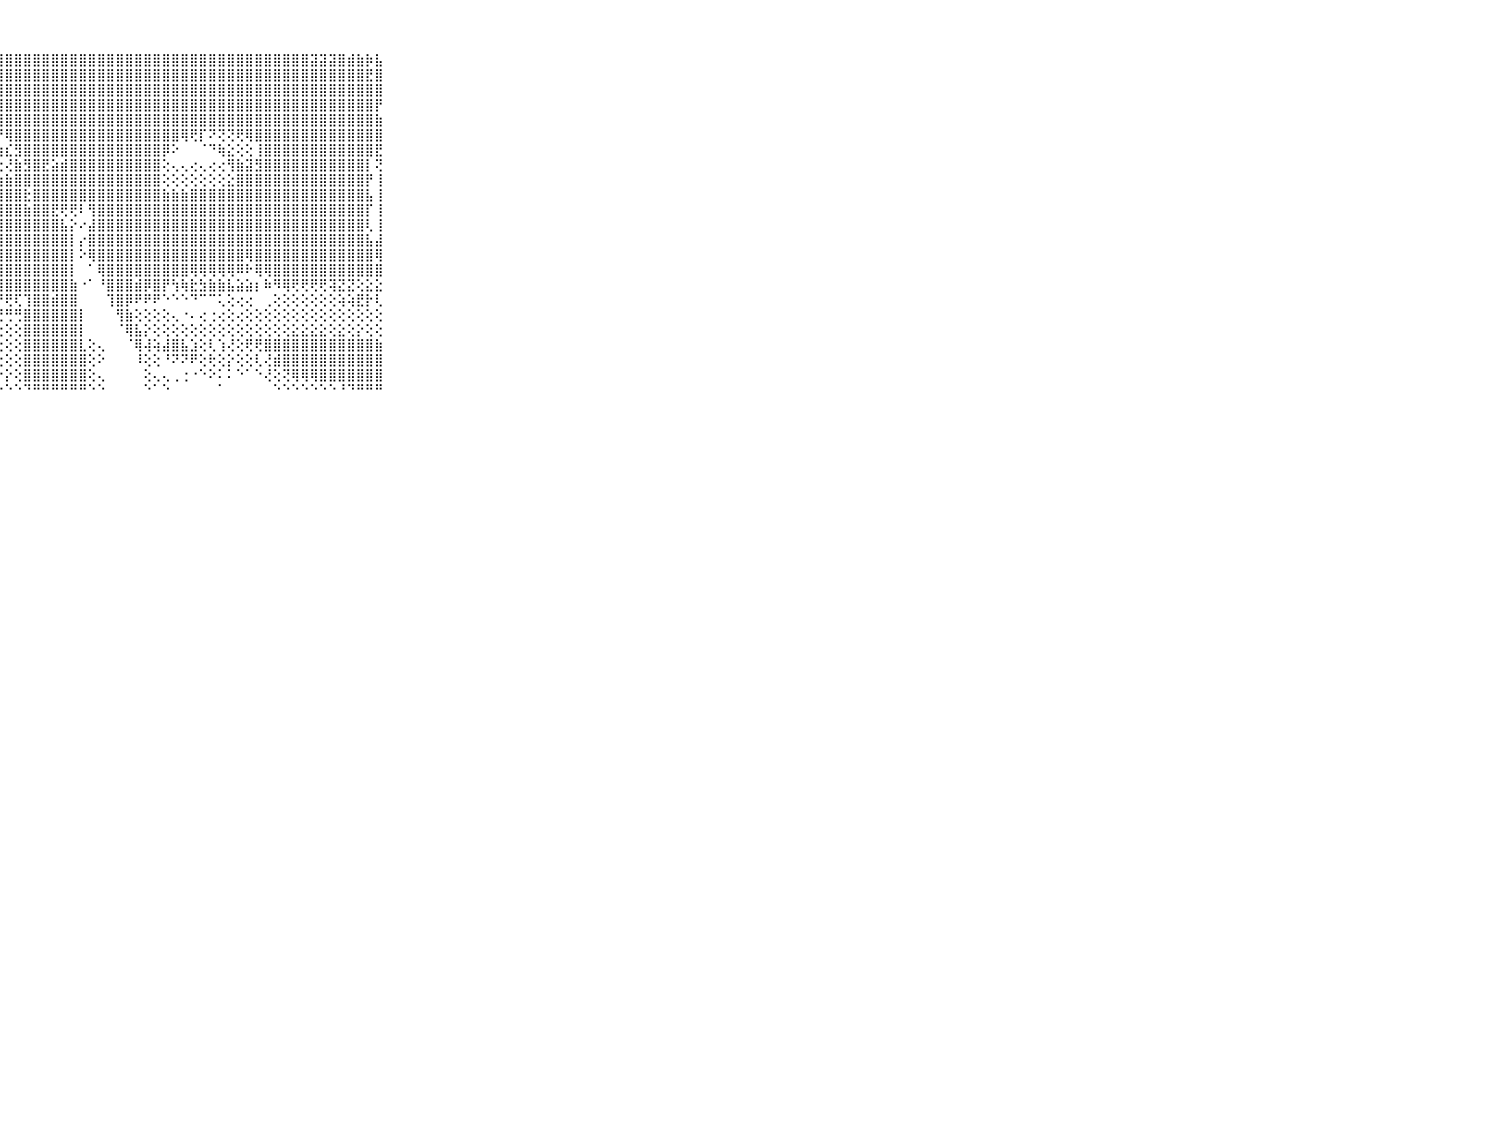

⠀⠀⠀⠀⠀⠀⠀⠀⠀⠀⠀⣿⣿⣿⣿⣿⣽⣿⣿⣿⣿⣿⣿⣿⣿⣿⣿⣿⣿⣿⣿⣿⣿⣿⣿⣿⣿⣿⣿⣿⣿⣿⣿⣿⣿⣿⣿⣿⣿⣿⣿⣿⣿⣿⣿⣿⣿⣿⣿⣿⣿⣽⣽⣽⣿⣾⣷⡷⣧⠀⠀⠀⠀⠀⠀⠀⠀⠀⠀⠀⠀
⠀⠀⠀⠀⠀⠀⠀⠀⠀⠀⠀⣿⣿⣿⣿⣿⣿⣿⣿⣿⣿⣿⣿⣿⣿⣿⣿⣿⣿⣿⣿⣿⣿⣿⣿⣿⣿⣿⣿⣿⣿⣿⣿⣿⣿⣿⣿⣿⣿⣿⣿⣿⣿⣿⣿⣿⣿⣿⣿⣿⣿⣿⣿⣿⣿⣿⣿⣟⣿⠀⠀⠀⠀⠀⠀⠀⠀⠀⠀⠀⠀
⠀⠀⠀⠀⠀⠀⠀⠀⠀⠀⠀⣿⣿⣿⣿⣿⣿⣿⣿⣿⣿⣿⣿⣿⣿⣿⣿⣿⣿⣿⣿⣿⣿⣿⣿⣿⣿⣿⣿⣿⣿⣿⣿⣿⣿⣿⣿⣿⣿⣿⣿⣿⣿⣿⣿⣿⣿⣿⣿⣿⣿⣿⣿⣿⣿⣿⣿⣿⣿⠀⠀⠀⠀⠀⠀⠀⠀⠀⠀⠀⠀
⠀⠀⠀⠀⠀⠀⠀⠀⠀⠀⠀⣿⣿⣿⣿⣿⣿⣿⣿⣿⣿⣿⣿⣿⣿⣿⣿⣿⣿⣿⣿⣿⣿⣿⣿⣿⣿⣿⣿⣿⣿⣿⣿⣿⣿⣿⣿⣿⣿⣿⣿⣿⣿⣿⣿⣿⣿⣿⣿⣿⣿⣿⣿⣿⣿⣿⣿⣿⡟⠀⠀⠀⠀⠀⠀⠀⠀⠀⠀⠀⠀
⠀⠀⠀⠀⠀⠀⠀⠀⠀⠀⠀⣿⣿⣿⣿⣿⣿⣿⣿⡿⢿⢻⢻⢟⢻⢿⣿⣿⣿⣿⣿⣿⣿⣿⣿⣿⣿⣿⣿⣿⣿⣿⣿⣿⣿⣿⣿⣿⣿⣿⣿⣿⣿⣿⣿⣿⣿⣿⣿⣿⣿⣿⣿⣿⣿⣿⣿⣿⣷⠀⠀⠀⠀⠀⠀⠀⠀⠀⠀⠀⠀
⠀⠀⠀⠀⠀⠀⠀⠀⠀⠀⠀⣿⣿⣿⣿⣿⣿⢟⣙⣑⣑⣙⣑⣑⣓⢵⣎⡝⢿⣿⣿⣿⣿⣿⣿⣿⣿⣿⣿⣿⣿⣿⣿⣿⣿⣿⣿⢿⢟⡏⠝⢝⢝⢟⢿⣿⣿⣿⣿⣿⣿⣿⣿⣿⣿⣿⣿⣿⣿⠀⠀⠀⠀⠀⠀⠀⠀⠀⠀⠀⠀
⠀⠀⠀⠀⠀⠀⠀⠀⠀⠀⠀⣿⣿⣿⣿⢟⢕⢕⢕⢕⢕⢕⢕⢕⢕⢕⢜⢳⣎⣻⣿⣿⣿⣿⣿⣿⣿⣿⣿⣿⣿⣿⣿⣿⣿⡿⠕⠀⠀⠈⠙⢷⣕⢕⢕⢸⣿⣿⣿⣿⣿⣿⣿⣿⣿⣿⣿⣿⣟⠀⠀⠀⠀⠀⠀⠀⠀⠀⠀⠀⠀
⠀⠀⠀⠀⠀⠀⠀⠀⠀⠀⠀⣿⣿⣿⣿⣷⣧⣱⣵⣵⣵⣕⡕⢕⢕⢕⢕⢕⢜⣷⣻⣿⣟⣵⣾⣿⣿⣿⣿⣿⣿⣿⣿⣿⣿⢕⢄⢄⢔⢄⢔⢔⢻⣷⣽⣻⣿⣿⣿⣿⣿⣿⣿⣿⣿⣿⣿⡇⢝⠀⠀⠀⠀⠀⠀⠀⠀⠀⠀⠀⠀
⠀⠀⠀⠀⠀⠀⠀⠀⠀⠀⠀⣿⣿⣿⣿⣿⣿⣿⣿⣿⣿⣿⣿⣿⣿⣿⣿⣷⣷⣿⣿⣿⣿⣿⣿⣿⣿⣿⣿⣿⣿⣿⣿⣿⣿⢕⢕⢕⢕⢕⢕⢕⣕⣿⣿⣿⣿⣿⣿⣿⣿⣿⣿⣿⣿⣿⣿⡟⢸⠀⠀⠀⠀⠀⠀⠀⠀⠀⠀⠀⠀
⠀⠀⠀⠀⠀⠀⠀⠀⠀⠀⠀⣿⣿⣿⣿⣿⣿⣿⣿⣿⣿⣿⣿⣿⣿⣿⣿⣿⣿⣿⣗⣿⣿⣿⣿⣿⣿⣿⣿⣿⣿⣿⣿⣿⣿⣷⣷⣷⣿⣿⣿⣿⣿⣿⣿⣿⣿⣿⣿⣿⣿⣿⣿⣿⣿⣿⣿⣧⢸⠀⠀⠀⠀⠀⠀⠀⠀⠀⠀⠀⠀
⠀⠀⠀⠀⠀⠀⠀⠀⠀⠀⠀⣿⣿⣿⣿⣿⣿⣿⣿⣿⣿⣿⣿⣿⣿⣿⣿⣿⣿⣿⣷⣿⣿⣟⢟⢟⠇⢻⣿⣿⣿⣿⣿⣿⣿⣿⣿⣿⣿⣿⣿⣿⣿⣿⣿⣿⣿⣿⣿⣿⣿⣿⣿⣿⣿⣿⣿⡏⢸⠀⠀⠀⠀⠀⠀⠀⠀⠀⠀⠀⠀
⠀⠀⠀⠀⠀⠀⠀⠀⠀⠀⠀⣿⣿⣿⣿⣿⣿⣿⣿⣿⣿⣿⣿⣿⣿⣿⣿⣿⣿⣿⣿⣿⣿⣿⣧⡕⠔⣼⣿⣿⣿⣿⣿⣿⣿⣿⣿⣿⣿⣿⣿⣿⣿⣿⣿⣿⣿⣿⣿⣿⣿⣿⣿⣿⣿⣿⣿⢇⢸⠀⠀⠀⠀⠀⠀⠀⠀⠀⠀⠀⠀
⠀⠀⠀⠀⠀⠀⠀⠀⠀⠀⠀⣿⣿⣿⣿⣿⣿⣿⣿⣿⣿⣿⣿⣿⣿⣿⣿⣿⣿⣿⣿⣿⣿⣿⣿⡇⡔⣿⣿⣿⣿⣿⣿⣿⣿⣿⣿⣿⣿⣿⣿⣿⣿⣿⣿⣿⣿⣿⣿⣿⣿⣿⣿⣿⣿⣿⣿⣧⣼⠀⠀⠀⠀⠀⠀⠀⠀⠀⠀⠀⠀
⠀⠀⠀⠀⠀⠀⠀⠀⠀⠀⠀⣿⣿⣿⣿⣿⣿⣿⣿⣿⣿⣿⣿⣿⣿⣿⣿⣿⣿⣿⣿⣿⣿⣿⣿⡇⠕⢿⣿⣿⣿⣿⣿⣿⣿⣿⣿⣿⣿⣿⣿⣿⣿⣿⢿⣿⣿⣿⣿⣿⣿⣿⣿⣿⣿⣿⣿⣿⢿⠀⠀⠀⠀⠀⠀⠀⠀⠀⠀⠀⠀
⠀⠀⠀⠀⠀⠀⠀⠀⠀⠀⠀⣿⣿⣿⣿⣿⣿⣿⣿⣿⣿⣿⣿⣿⣿⣿⣿⣿⣿⣿⣿⣿⣿⣿⣿⡇⠀⠁⢿⣿⣿⣿⣿⣿⣿⣿⣿⣿⢿⢿⢿⢿⢿⠿⠗⢿⢿⣿⣿⣿⣿⣿⣿⣿⣿⣿⣿⣿⣿⠀⠀⠀⠀⠀⠀⠀⠀⠀⠀⠀⠀
⠀⠀⠀⠀⠀⠀⠀⠀⠀⠀⠀⣿⣿⣿⣿⣿⣿⣿⣿⣿⣿⣿⣿⣿⣿⣿⣿⣿⣿⣿⣿⣿⣿⣿⣿⣷⠐⠁⠘⣿⣿⣿⣾⡿⣿⡟⢳⢷⣗⣳⣷⣷⣧⣵⣵⡆⠷⠻⢿⢟⢟⢟⢟⢽⣝⣝⢕⣕⣕⠀⠀⠀⠀⠀⠀⠀⠀⠀⠀⠀⠀
⠀⠀⠀⠀⠀⠀⠀⠀⠀⠀⠀⣿⣿⣿⣿⣯⣽⣽⣿⣽⣽⣯⣽⣿⣿⣿⣟⡟⢟⢏⢹⣿⣿⣾⣿⣿⠀⠀⠀⢹⣿⡿⠟⠟⠟⠑⠑⠑⠙⠉⠉⢅⢕⢔⢔⠀⢀⢕⢕⢕⢕⢕⢕⢕⢵⢵⣟⡗⢇⠀⠀⠀⠀⠀⠀⠀⠀⠀⠀⠀⠀
⠀⠀⠀⠀⠀⠀⠀⠀⠀⠀⠀⣿⣿⣿⣿⣿⣿⣿⣿⣿⣿⣿⡿⢾⠿⠿⢟⢟⢛⢛⣿⣿⣿⣿⣿⣿⡇⠀⠀⠀⢻⣷⢕⢕⢕⢕⢄⠐⠄⢔⢐⢔⢕⢔⢕⢕⢕⢕⢕⢕⢕⢕⢕⢕⢕⢕⢕⢕⢕⠀⠀⠀⠀⠀⠀⠀⠀⠀⠀⠀⠀
⠀⠀⠀⠀⠀⠀⠀⠀⠀⠀⠀⠝⢛⢙⢝⢍⢍⢍⢕⢕⢔⢔⢕⢕⢕⢕⢕⢕⢕⢕⣿⣿⣿⣿⣿⣿⡇⠀⠀⠀⠈⢿⣧⡕⢕⢕⢕⢕⢕⢕⢕⢕⢕⢕⢕⢕⢕⢕⢕⣕⣕⣕⣕⢕⣕⢕⡕⢕⢕⠀⠀⠀⠀⠀⠀⠀⠀⠀⠀⠀⠀
⠀⠀⠀⠀⠀⠀⠀⠀⠀⠀⠀⢕⢕⢕⢕⢕⢕⢕⢕⢕⢕⢕⢕⢕⢕⢕⢕⢕⢕⢕⣿⣿⣿⣿⣿⣿⣇⢕⢄⠀⠀⠈⢿⢼⢵⣼⣿⣧⣱⢕⢇⢱⢜⢕⢟⢟⣿⣿⣿⣿⣿⣿⣿⣿⣿⣿⣿⣿⣷⠀⠀⠀⠀⠀⠀⠀⠀⠀⠀⠀⠀
⠀⠀⠀⠀⠀⠀⠀⠀⠀⠀⠀⢕⢕⢕⢕⢕⢕⢕⢕⢕⢕⢕⢕⢕⢕⢕⢕⢕⢕⢕⣿⣿⣿⣿⣿⣿⣿⢕⠕⠀⠀⠀⠸⢕⢕⠘⠝⠝⠟⢕⢗⢕⡕⢕⢕⢇⢜⣾⣿⣿⣿⣿⣿⣿⣿⣿⣿⣿⣿⠀⠀⠀⠀⠀⠀⠀⠀⠀⠀⠀⠀
⠀⠀⠀⠀⠀⠀⠀⠀⠀⠀⠀⢕⢕⢕⢕⢕⢕⢕⢕⢕⢕⢕⢕⢕⢕⢕⢕⡕⡕⢕⣿⣿⣿⣿⣿⣿⣿⢕⢄⠀⠀⠀⠀⢕⢄⢄⢀⢐⠐⠑⠕⠅⠅⠑⠁⠑⢜⢕⢝⢿⢿⢿⣿⣿⣿⣿⣿⣿⣿⠀⠀⠀⠀⠀⠀⠀⠀⠀⠀⠀⠀
⠀⠀⠀⠀⠀⠀⠀⠀⠀⠀⠀⠑⠑⠑⠑⠑⠑⠑⠑⠑⠑⠑⠑⠑⠑⠑⠑⠑⠑⠑⠙⠛⠛⠛⠛⠛⠛⠑⠑⠀⠀⠀⠀⠑⠁⠑⠀⠀⠀⠀⠀⠁⠀⠀⠀⠀⠀⠑⠑⠑⠑⠑⠑⠑⠘⠙⠛⠛⠛⠀⠀⠀⠀⠀⠀⠀⠀⠀⠀⠀⠀